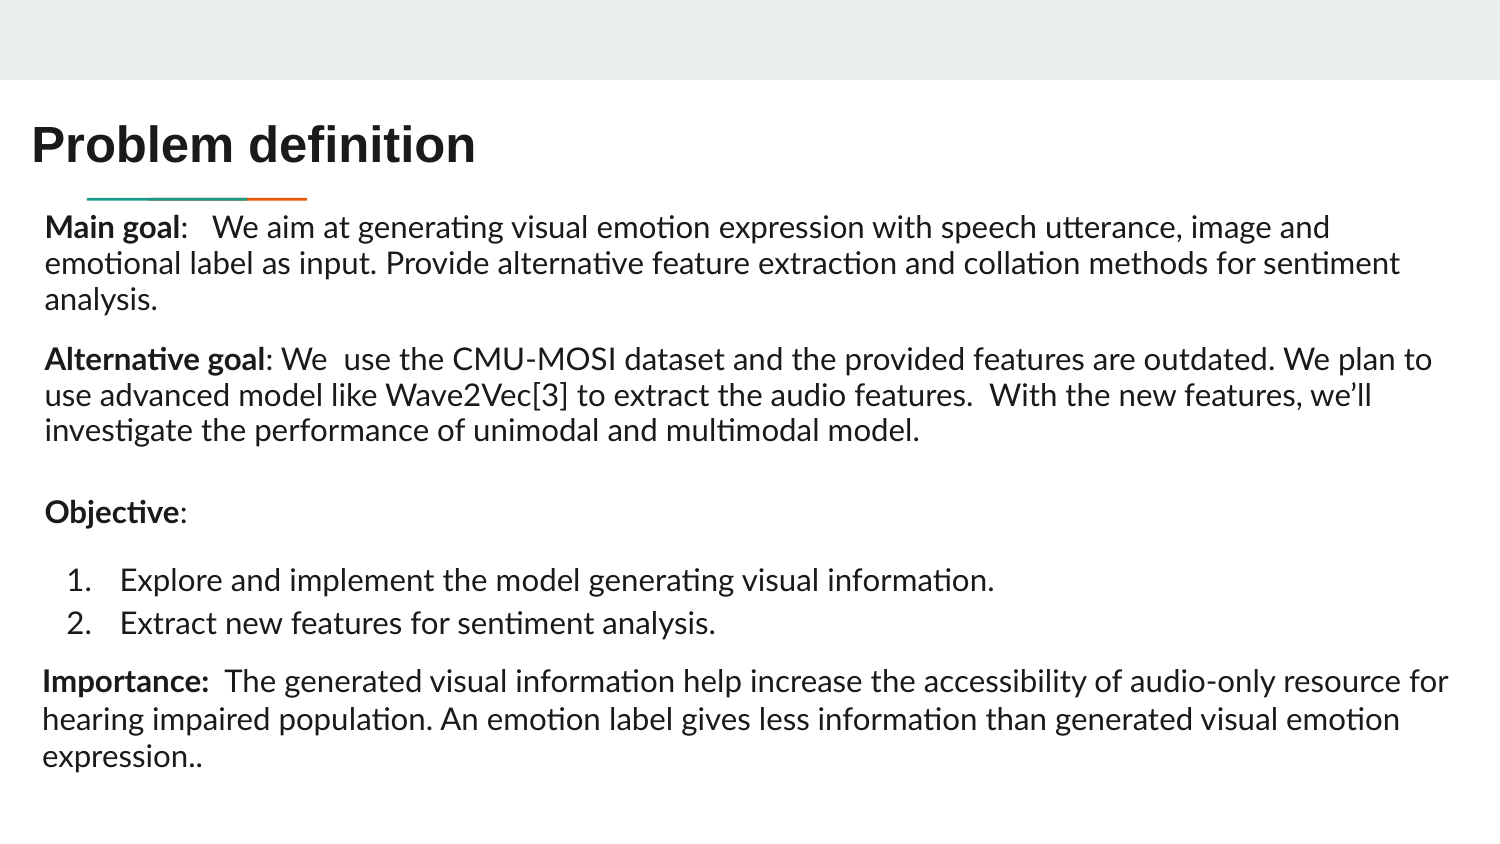

# Problem definition
Main goal:   We aim at generating visual emotion expression with speech utterance, image and emotional label as input. Provide alternative feature extraction and collation methods for sentiment analysis.
Alternative goal: We  use the CMU-MOSI dataset and the provided features are outdated. We plan to use advanced model like Wave2Vec[3] to extract the audio features.  With the new features, we’ll investigate the performance of unimodal and multimodal model.

Objective:
Explore and implement the model generating visual information.
Extract new features for sentiment analysis.
Importance:  The generated visual information help increase the accessibility of audio-only resource for hearing impaired population. An emotion label gives less information than generated visual emotion expression..